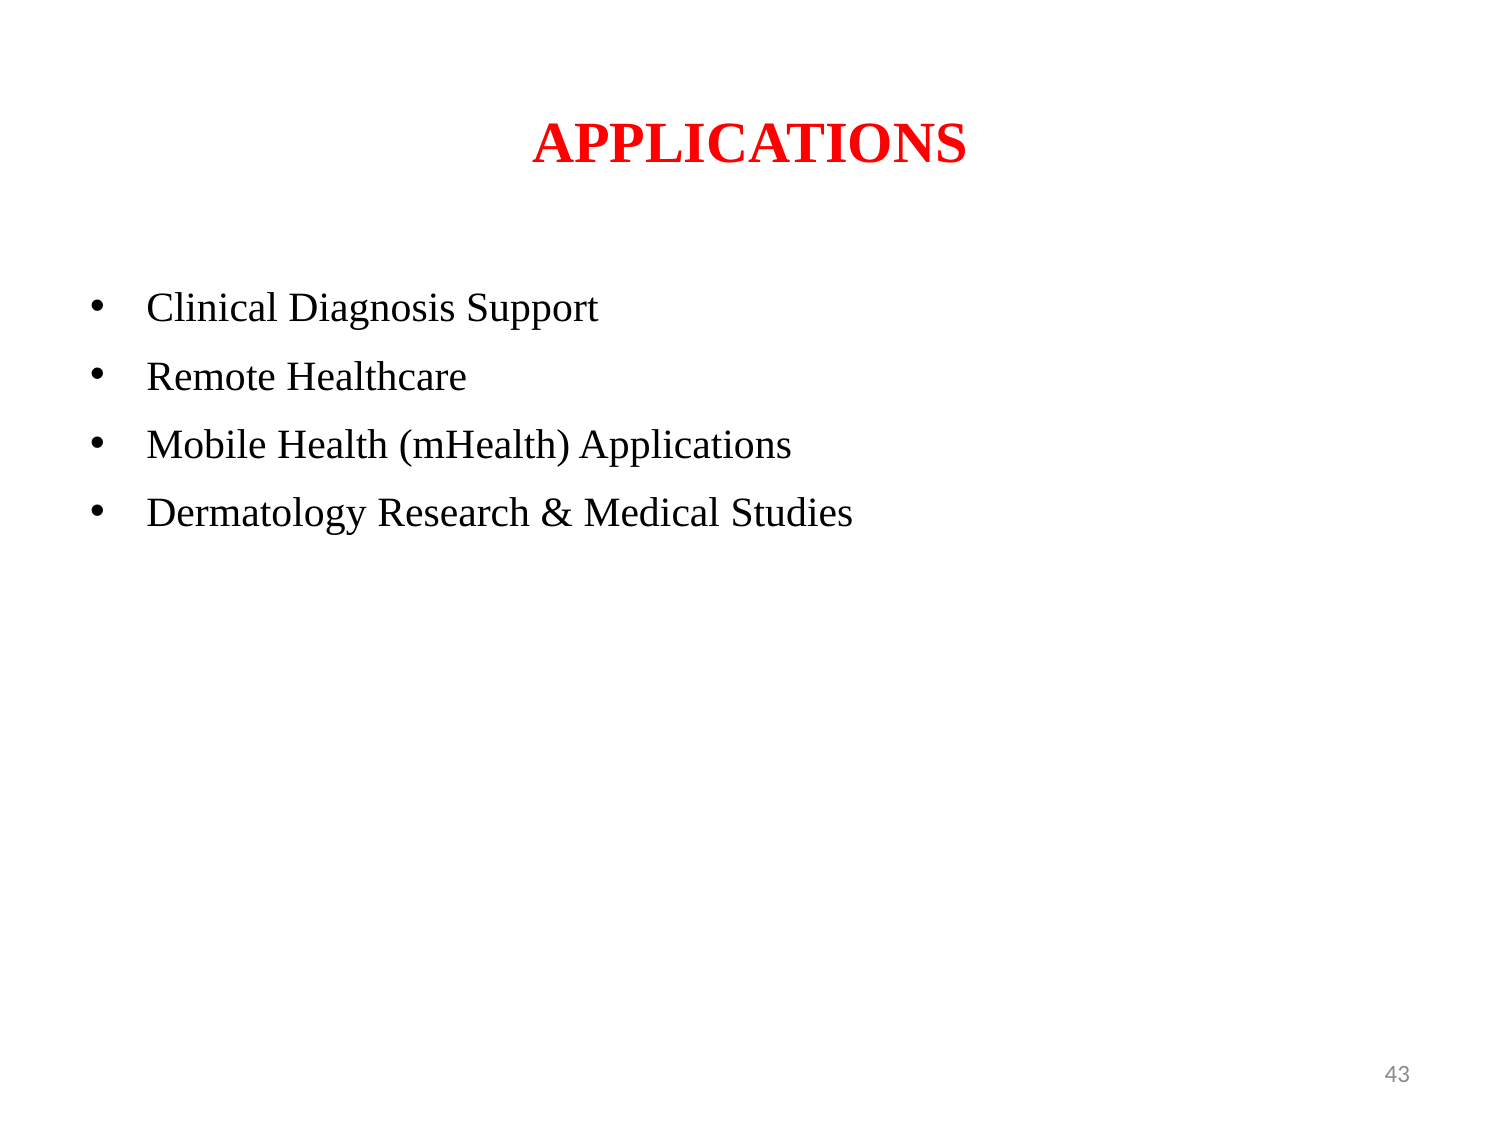

# APPLICATIONS
Clinical Diagnosis Support
Remote Healthcare
Mobile Health (mHealth) Applications
Dermatology Research & Medical Studies
43